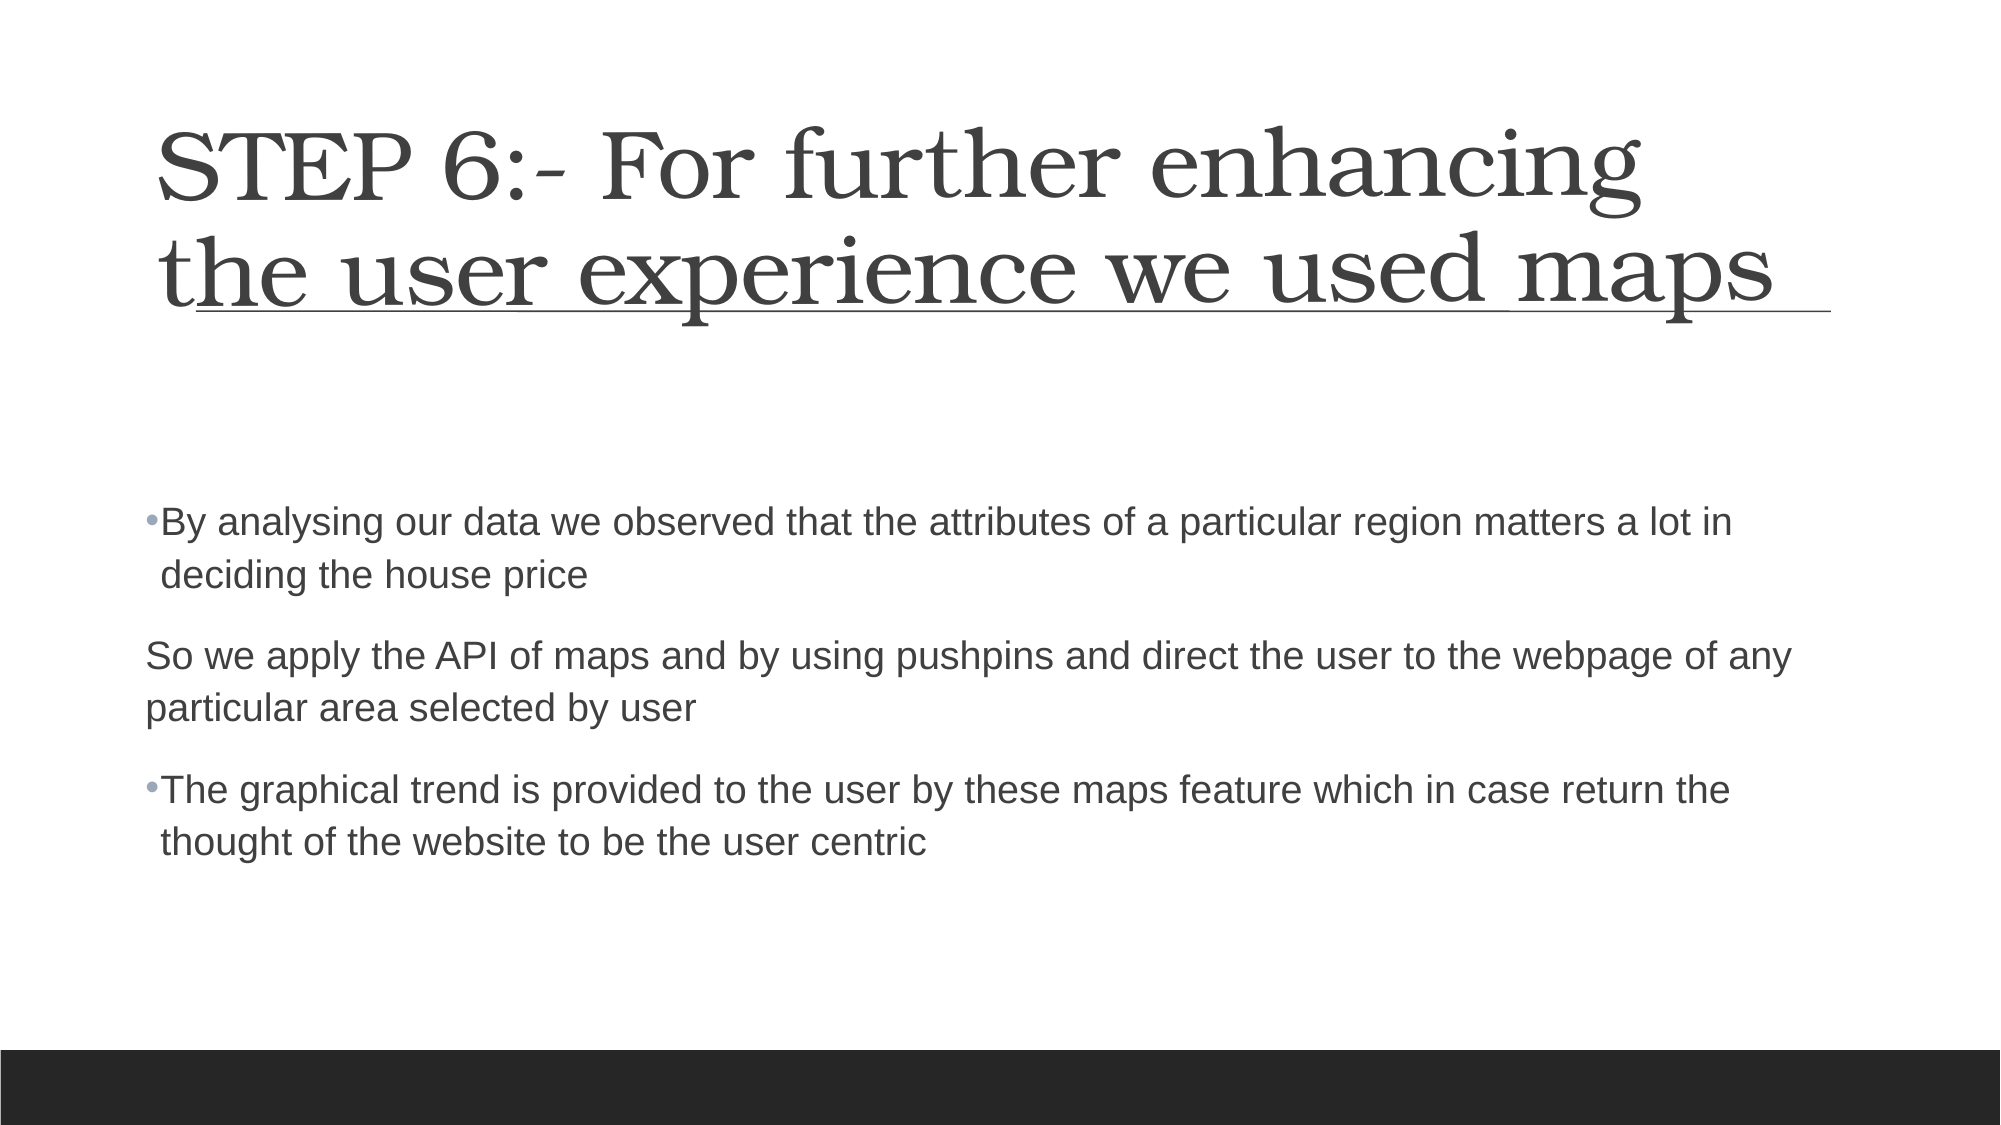

STEP 6:- For further enhancing the user experience we used maps
By analysing our data we observed that the attributes of a particular region matters a lot in deciding the house price
So we apply the API of maps and by using pushpins and direct the user to the webpage of any particular area selected by user
The graphical trend is provided to the user by these maps feature which in case return the thought of the website to be the user centric